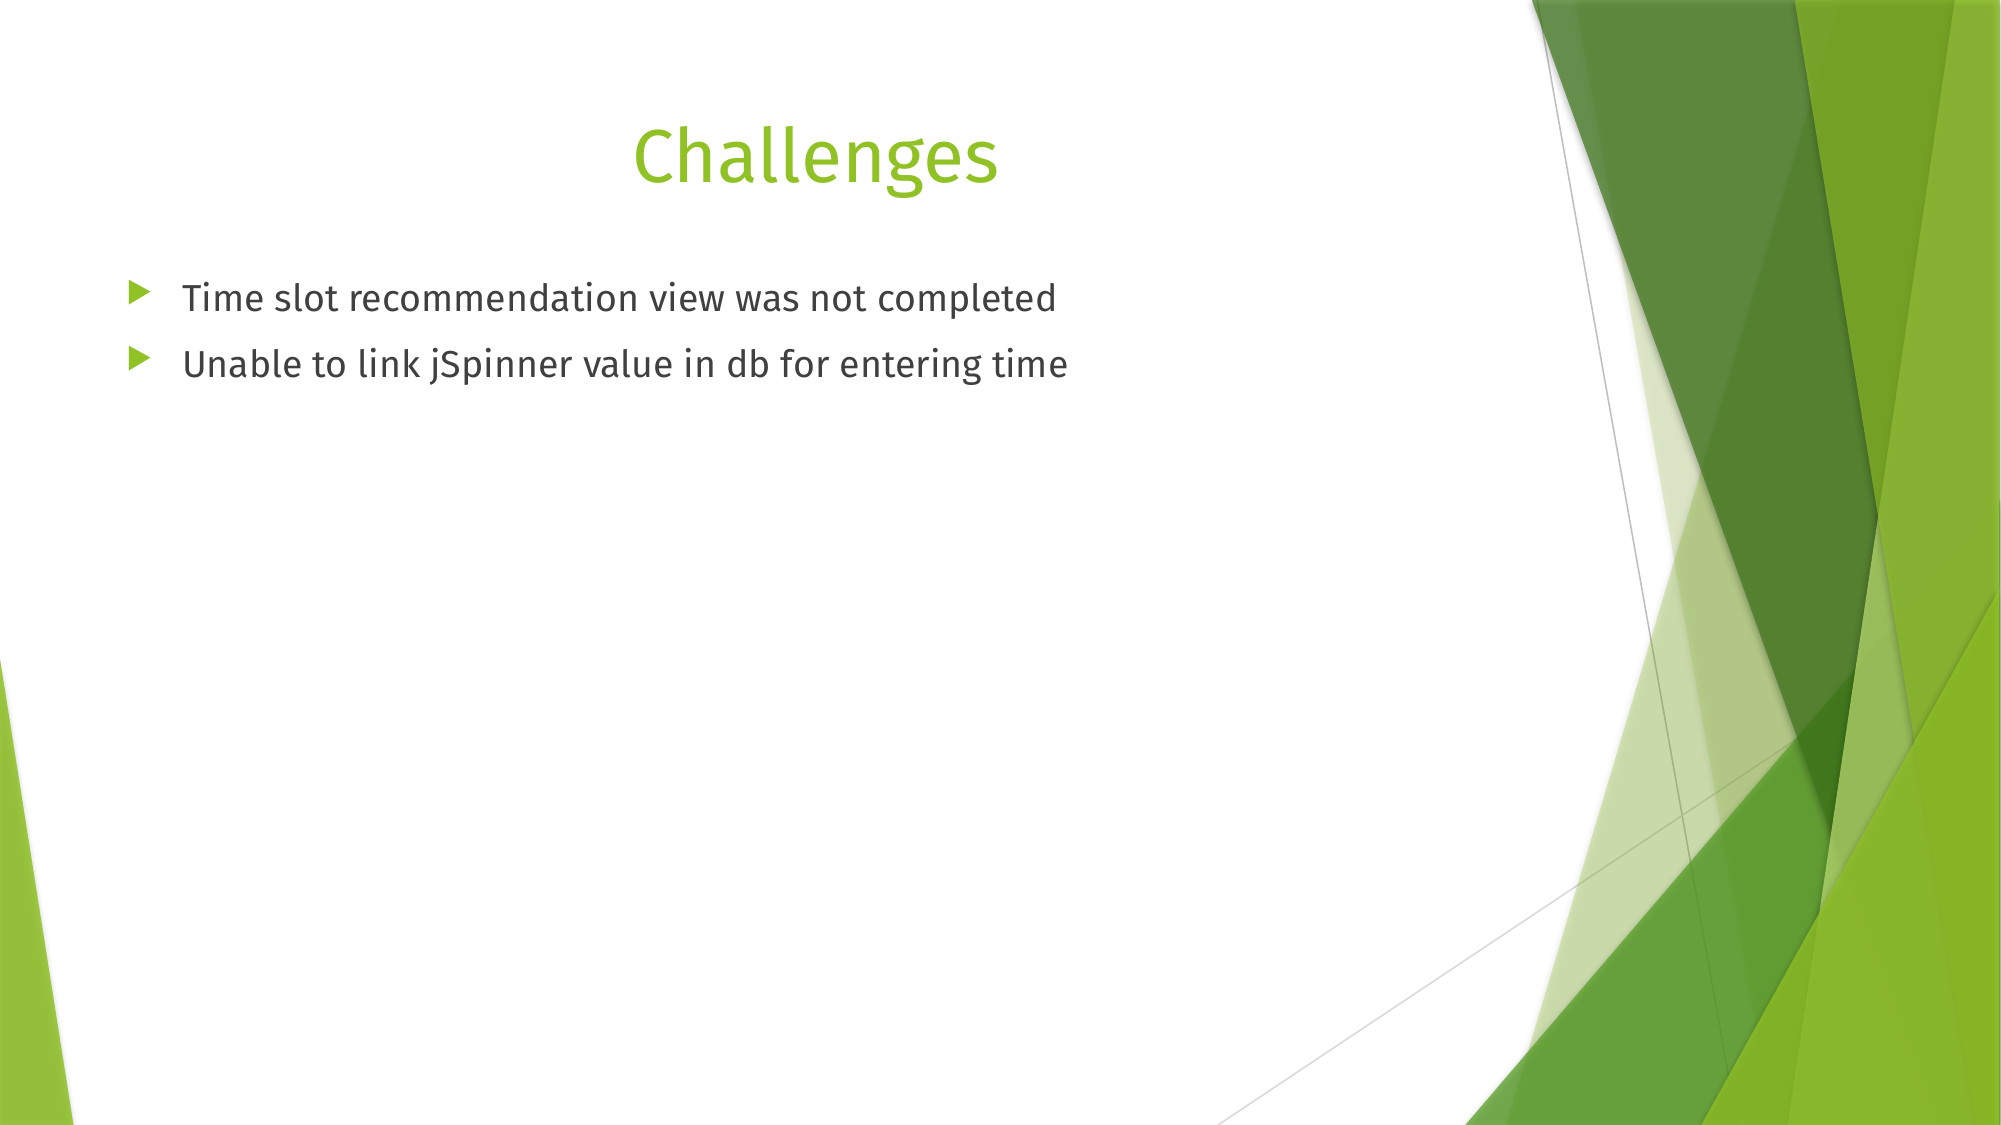

# Challenges

Time slot recommendation view was not completed
Unable to link jSpinner value in db for entering time